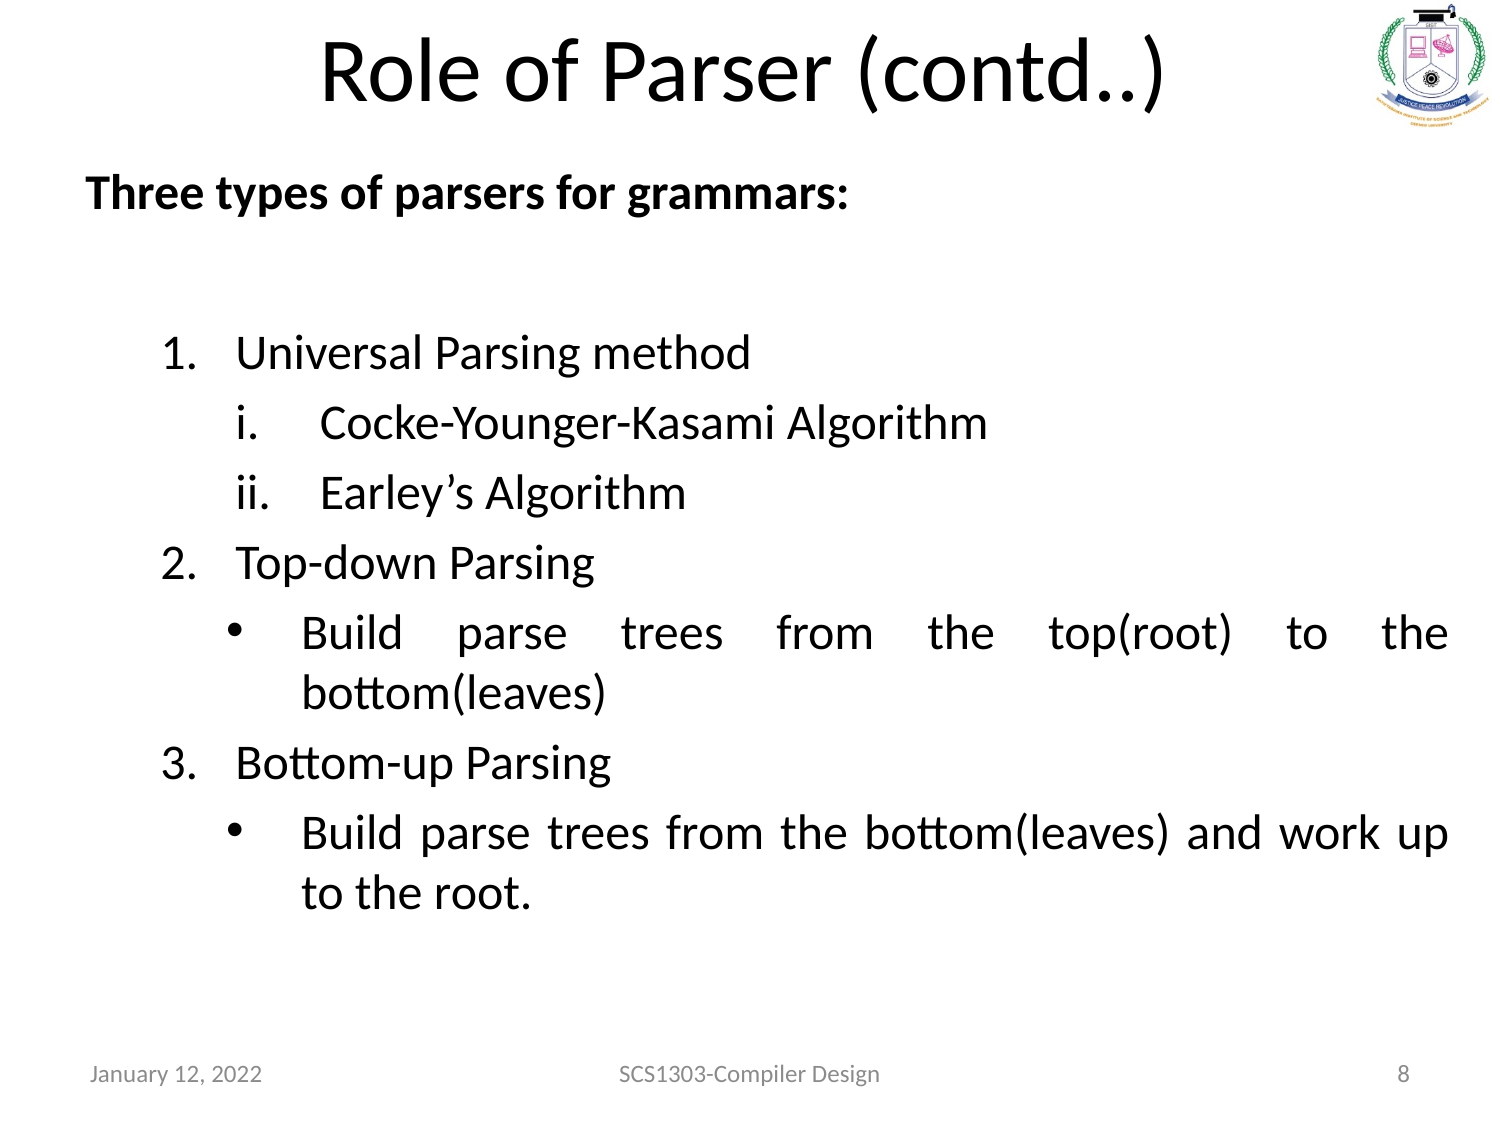

# Role of Parser (contd..)
Three types of parsers for grammars:

Universal Parsing method
Cocke-Younger-Kasami Algorithm
Earley’s Algorithm
Top-down Parsing
Build parse trees from the top(root) to the bottom(leaves)
Bottom-up Parsing
Build parse trees from the bottom(leaves) and work up to the root.

January 12, 2022
SCS1303-Compiler Design
8